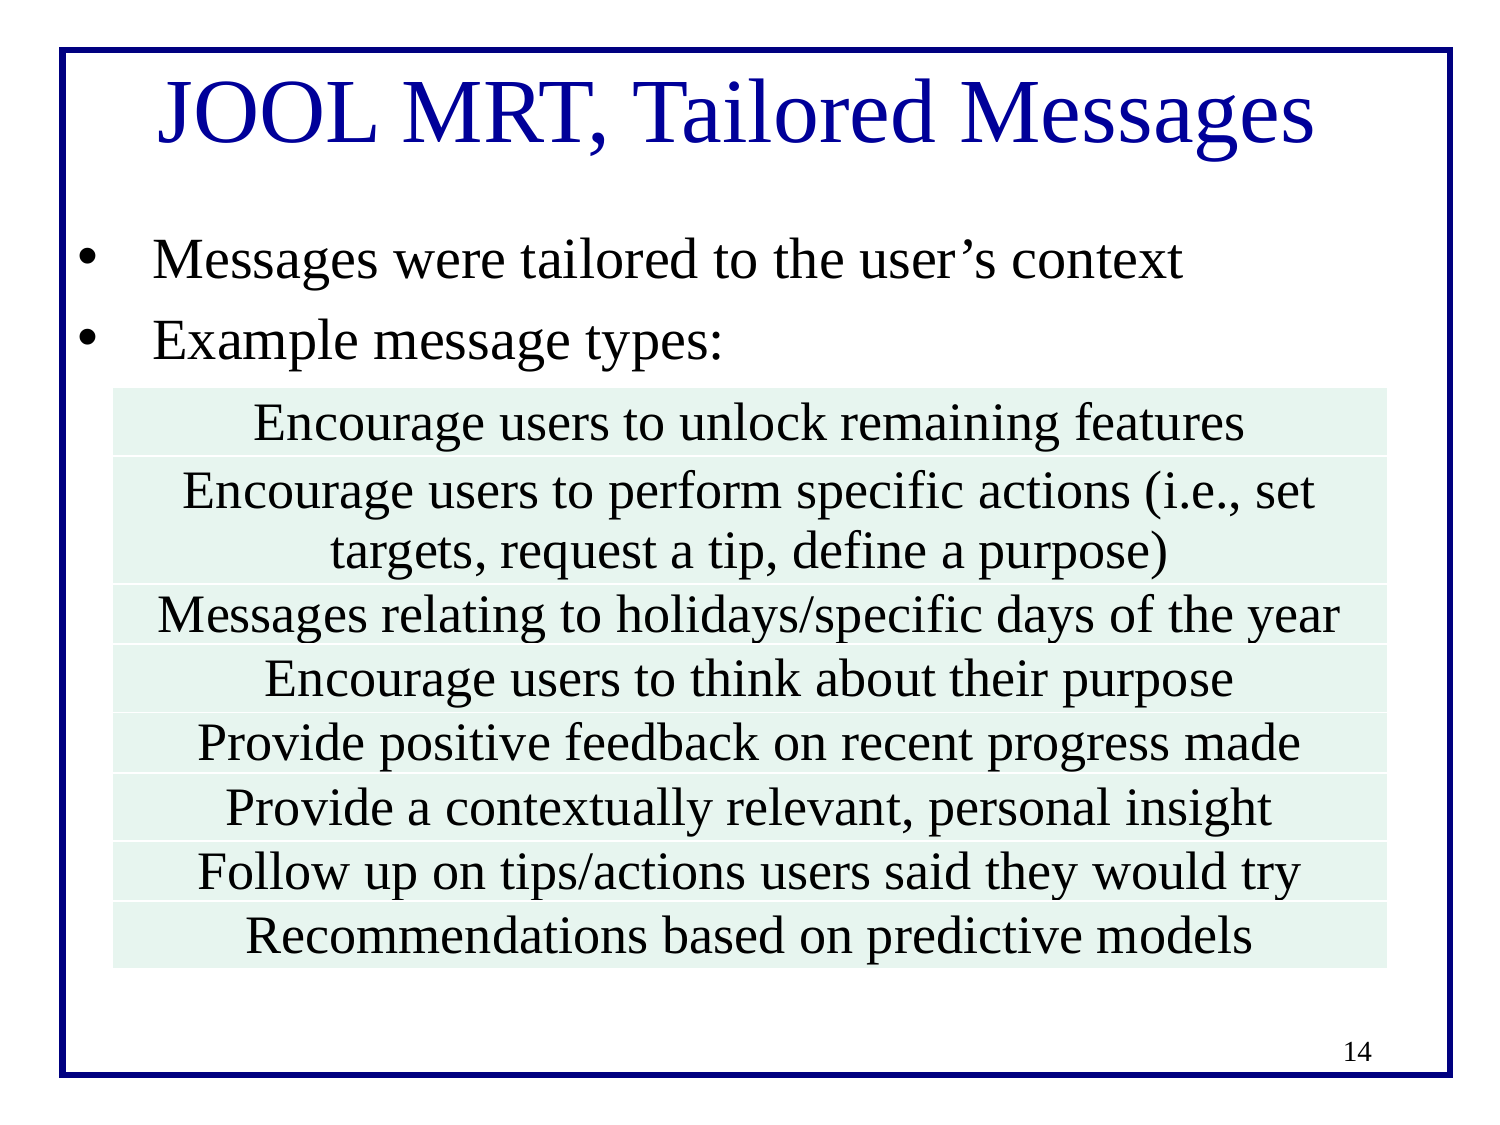

# JOOL MRT, Tailored Messages

Messages were tailored to the user’s context
Example message types:

| Encourage users to unlock remaining features |
| --- |
| Encourage users to perform specific actions (i.e., set targets, request a tip, define a purpose) |
| Messages relating to holidays/specific days of the year |
| Encourage users to think about their purpose |
| Provide positive feedback on recent progress made |
| Provide a contextually relevant, personal insight |
| Follow up on tips/actions users said they would try |
| Recommendations based on predictive models |
14